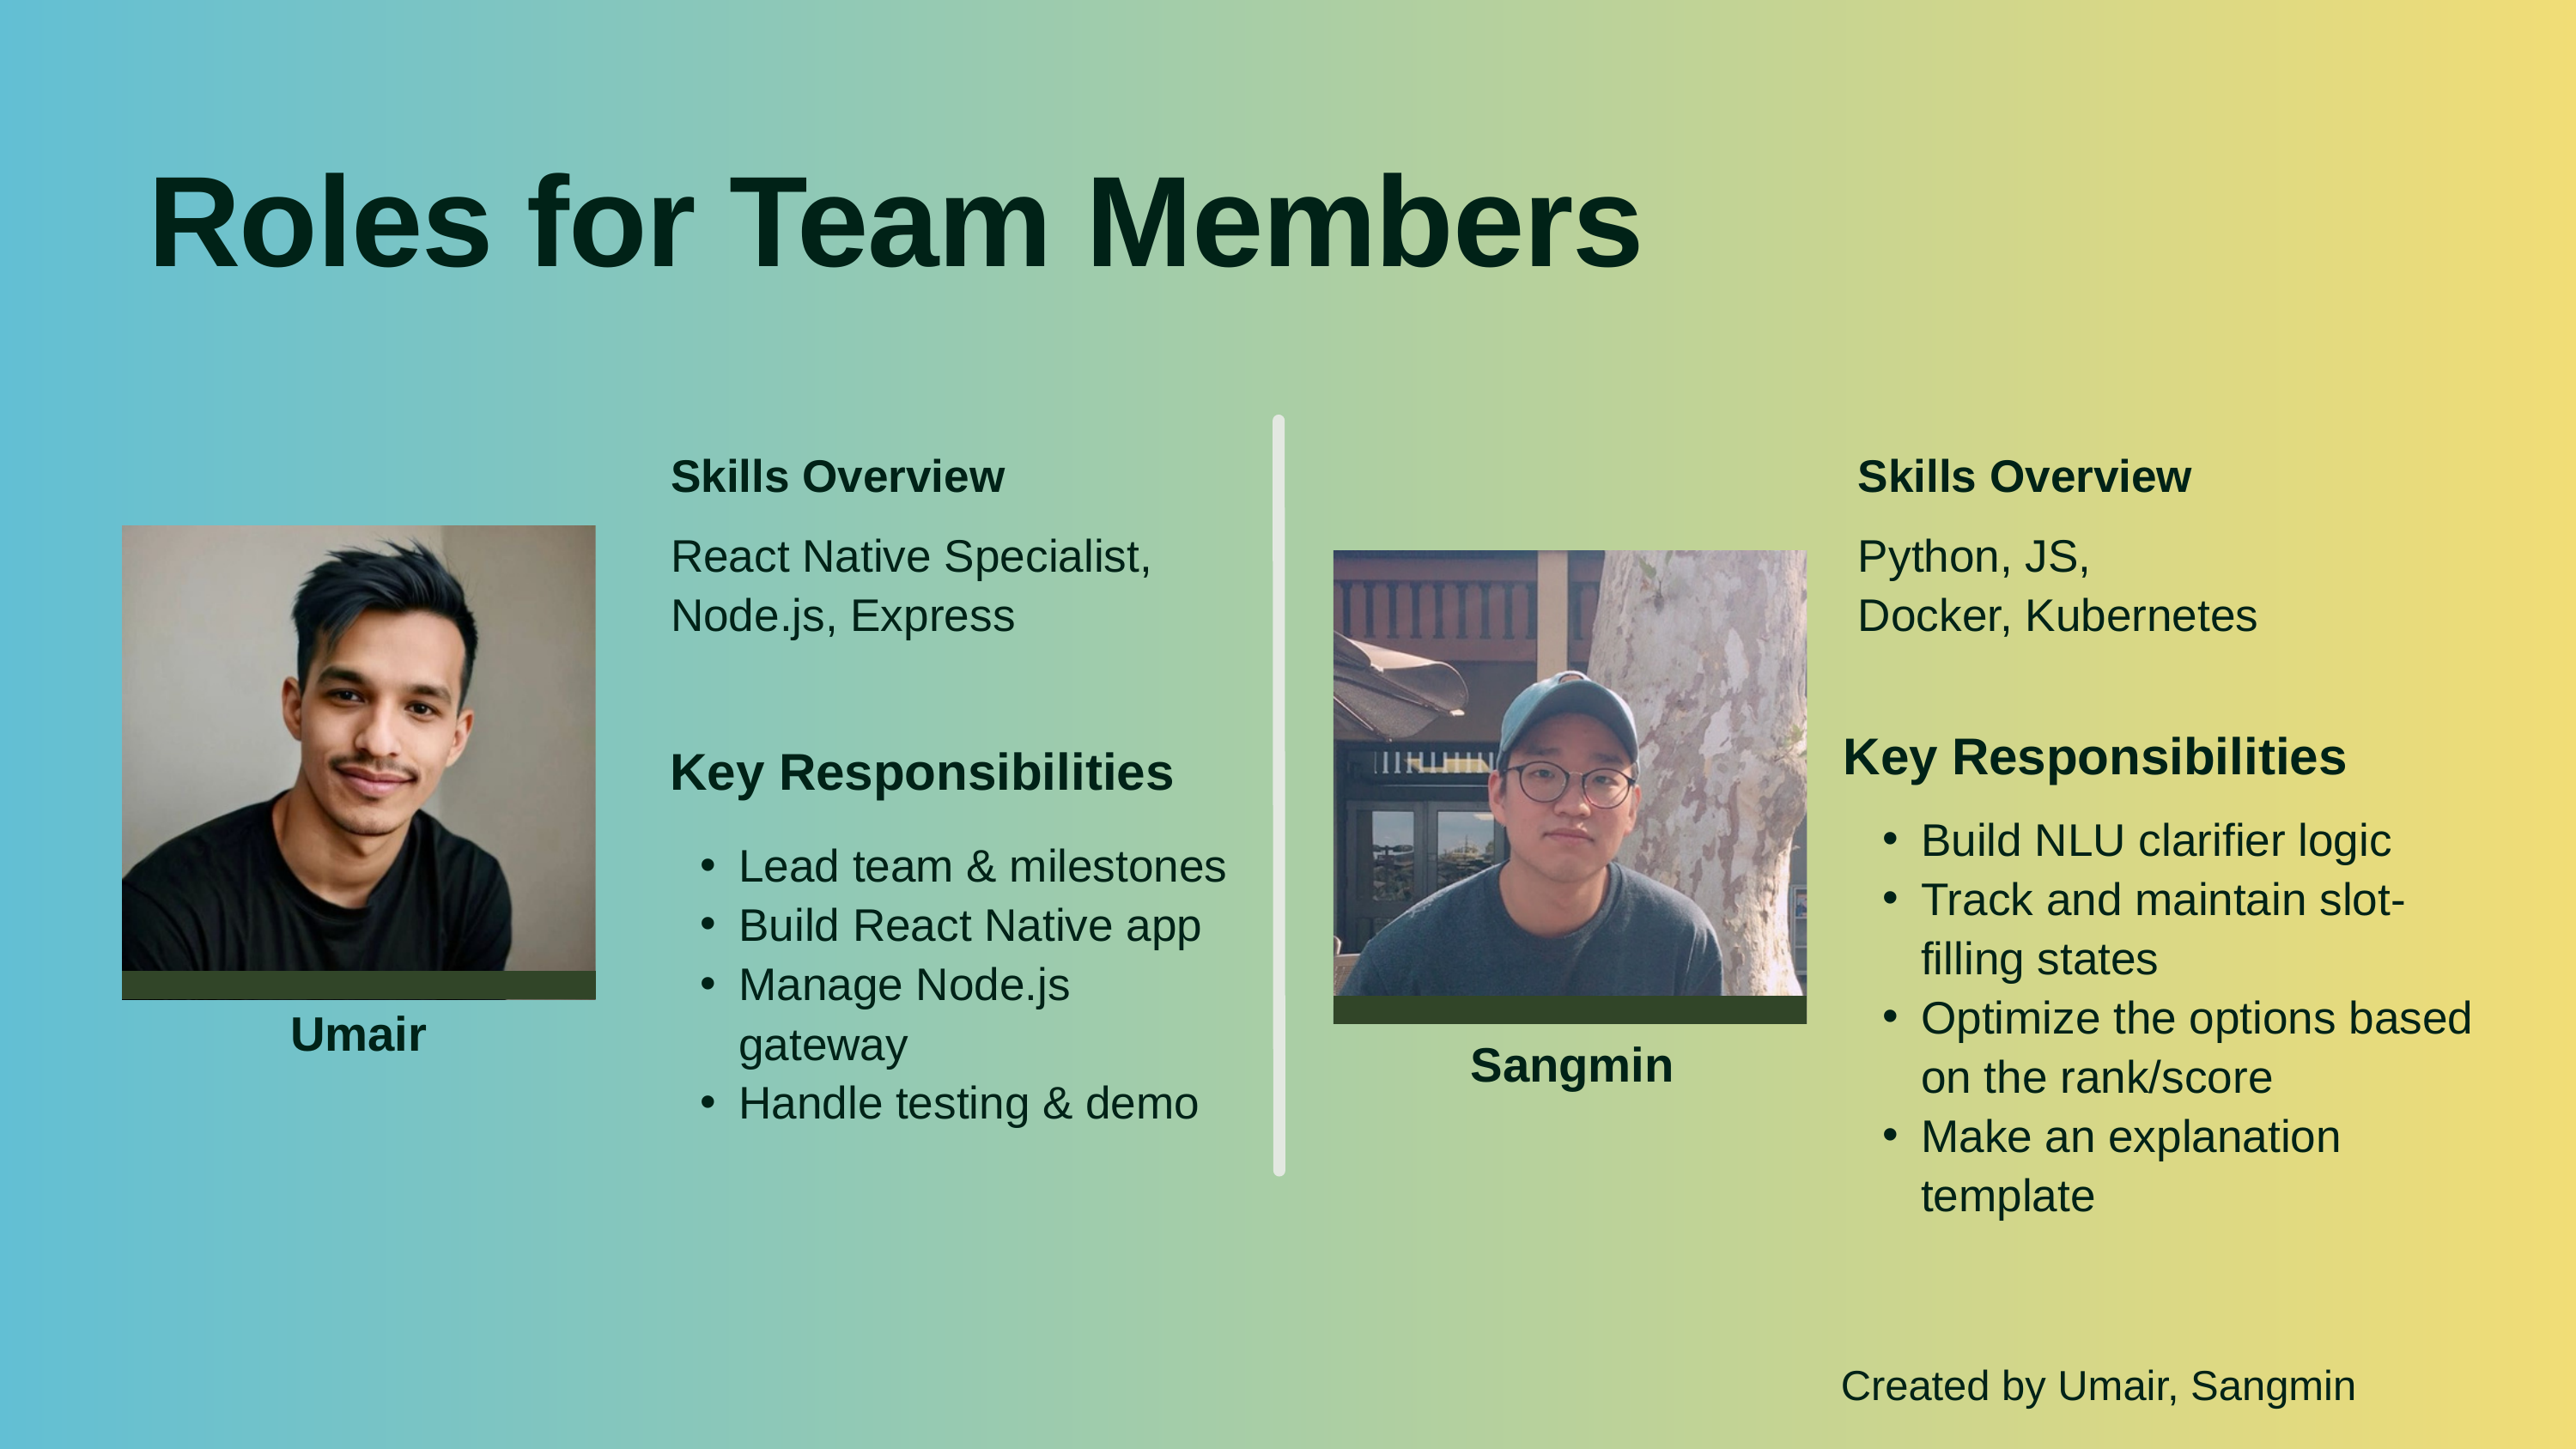

Roles for Team Members

Skills Overview
Skills Overview
React Native Specialist, Node.js, Express
Python, JS,
Docker, Kubernetes

Key Responsibilities

Key Responsibilities

Build NLU clarifier logic
Track and maintain slot-filling states
Optimize the options based on the rank/score
Make an explanation template
Lead team & milestones
Build React Native app
Manage Node.js gateway
Handle testing & demo
Umair
Sangmin

Created by Umair, Sangmin